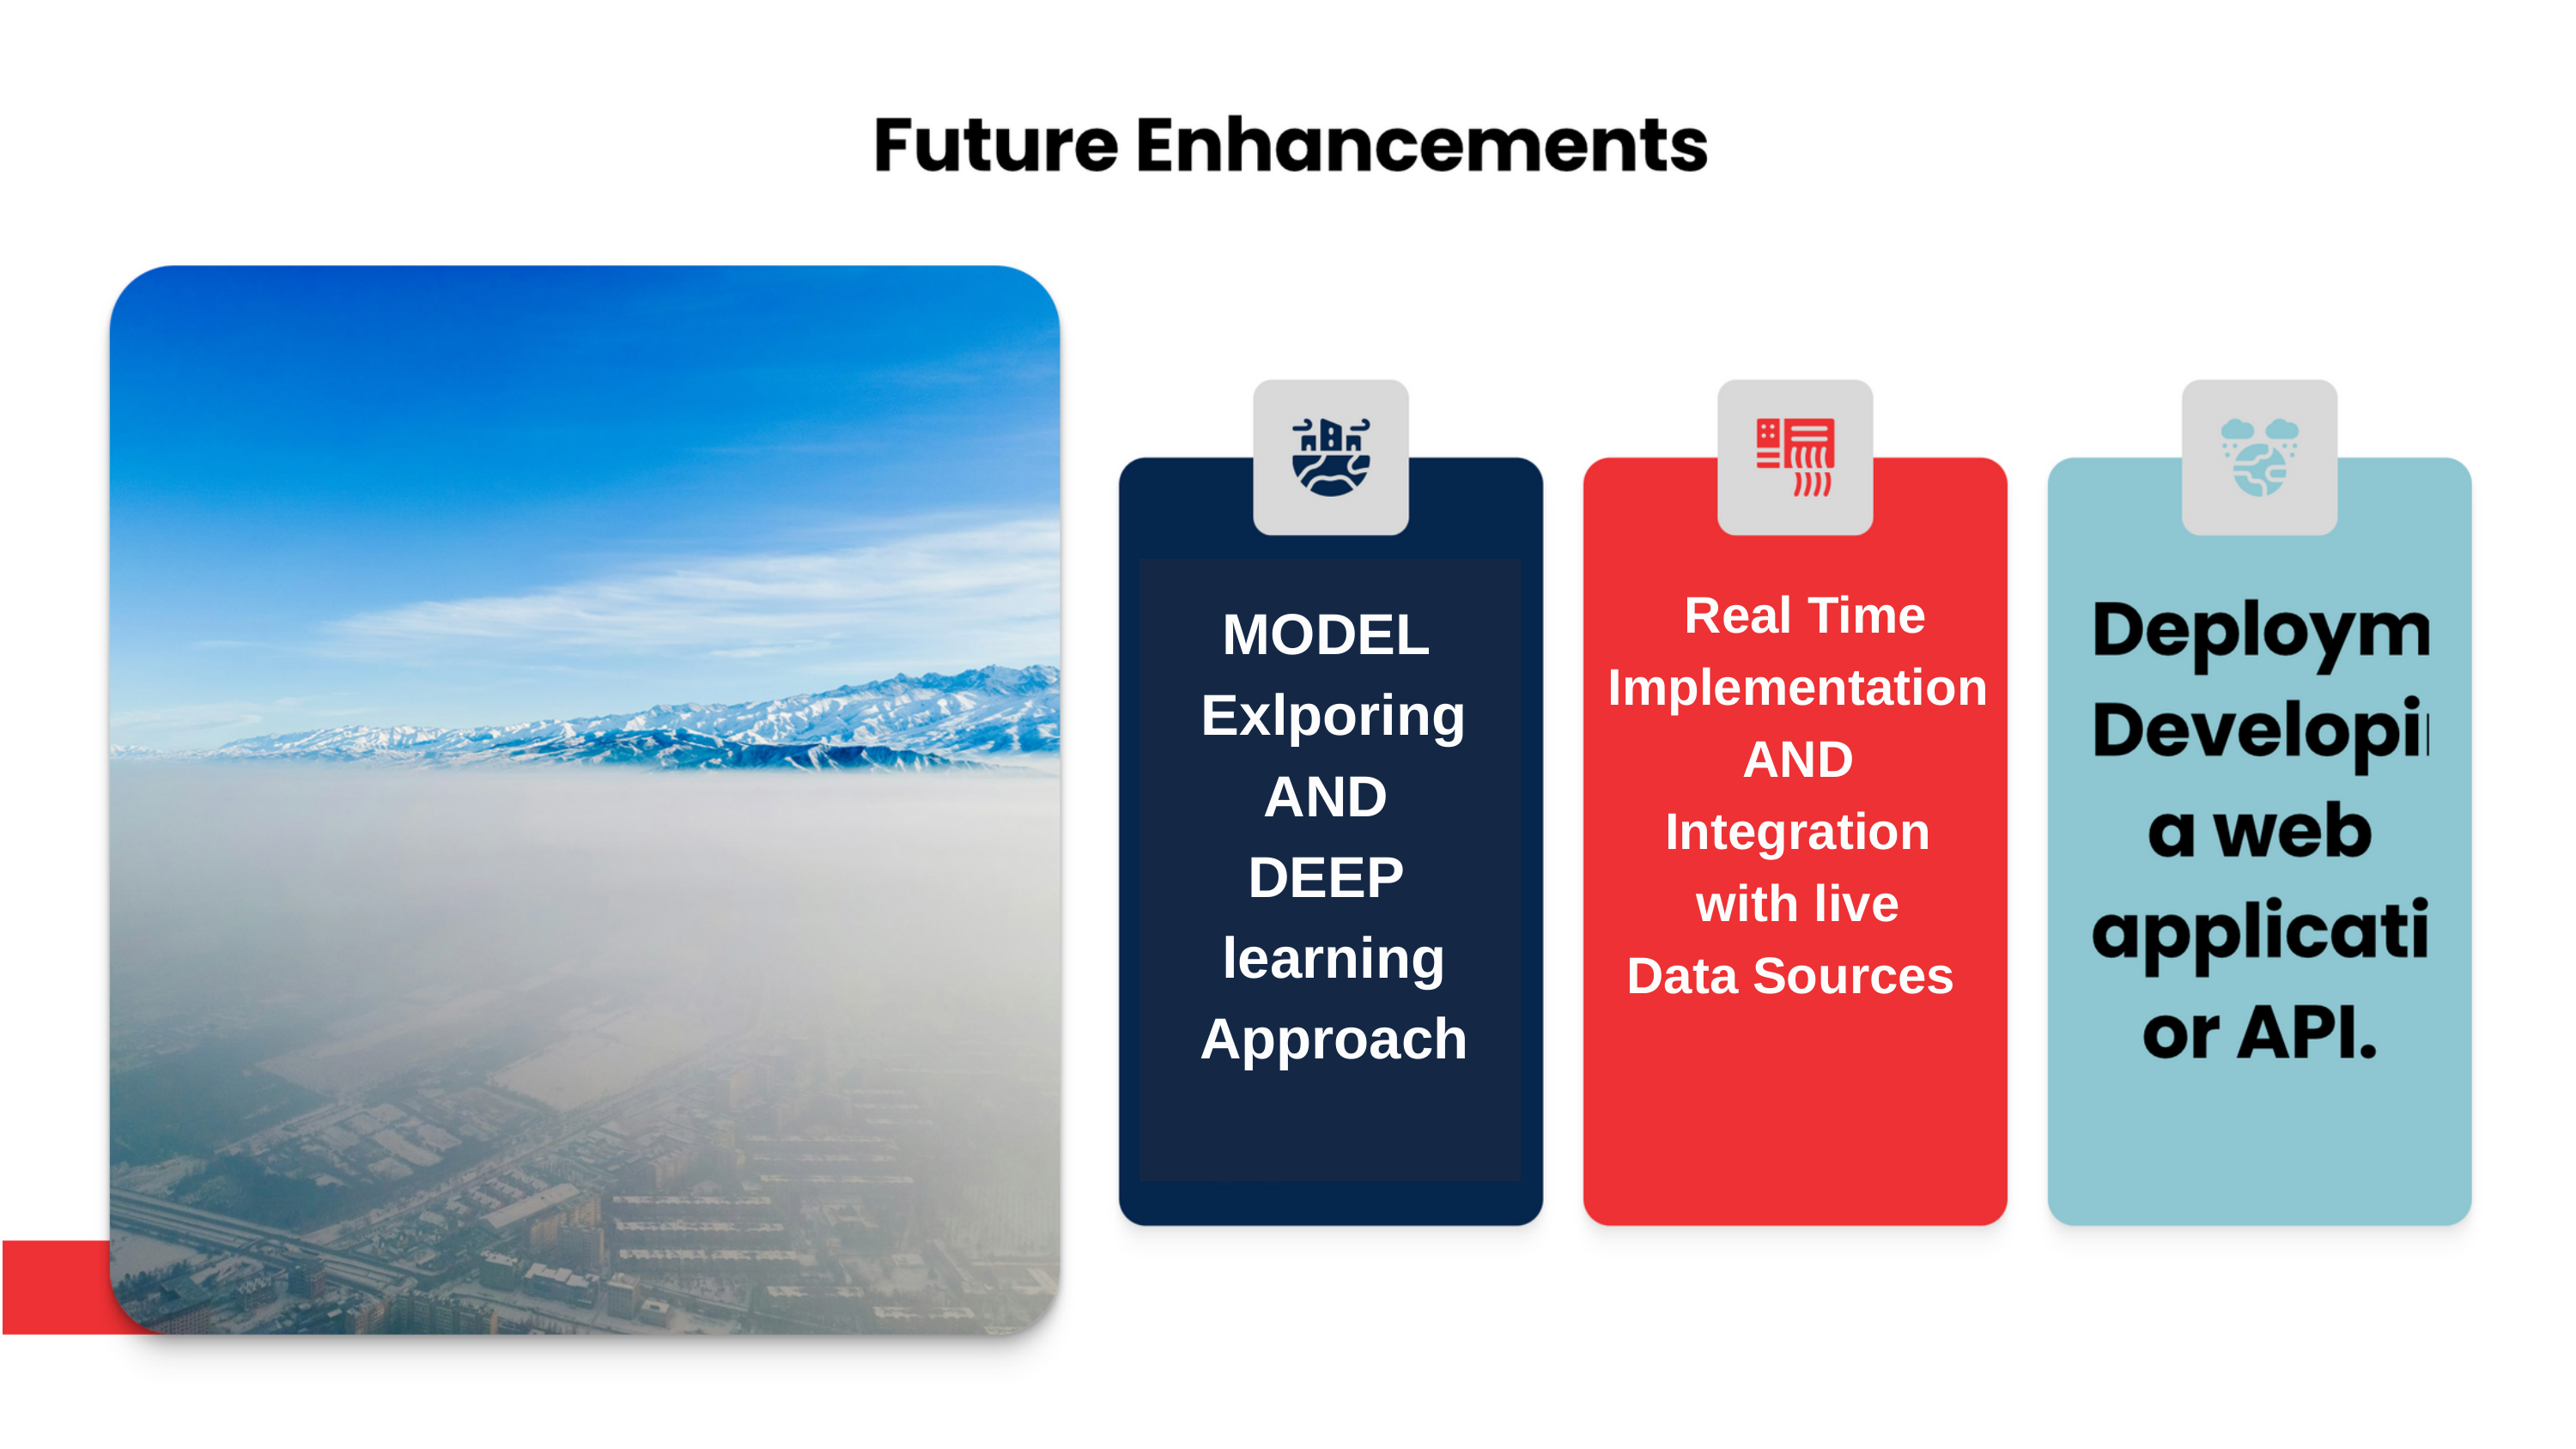

Real Time
Implementation
AND
Integration
with live
Data Sources
MODEL
Exlporing
AND
DEEP
learning
Approach